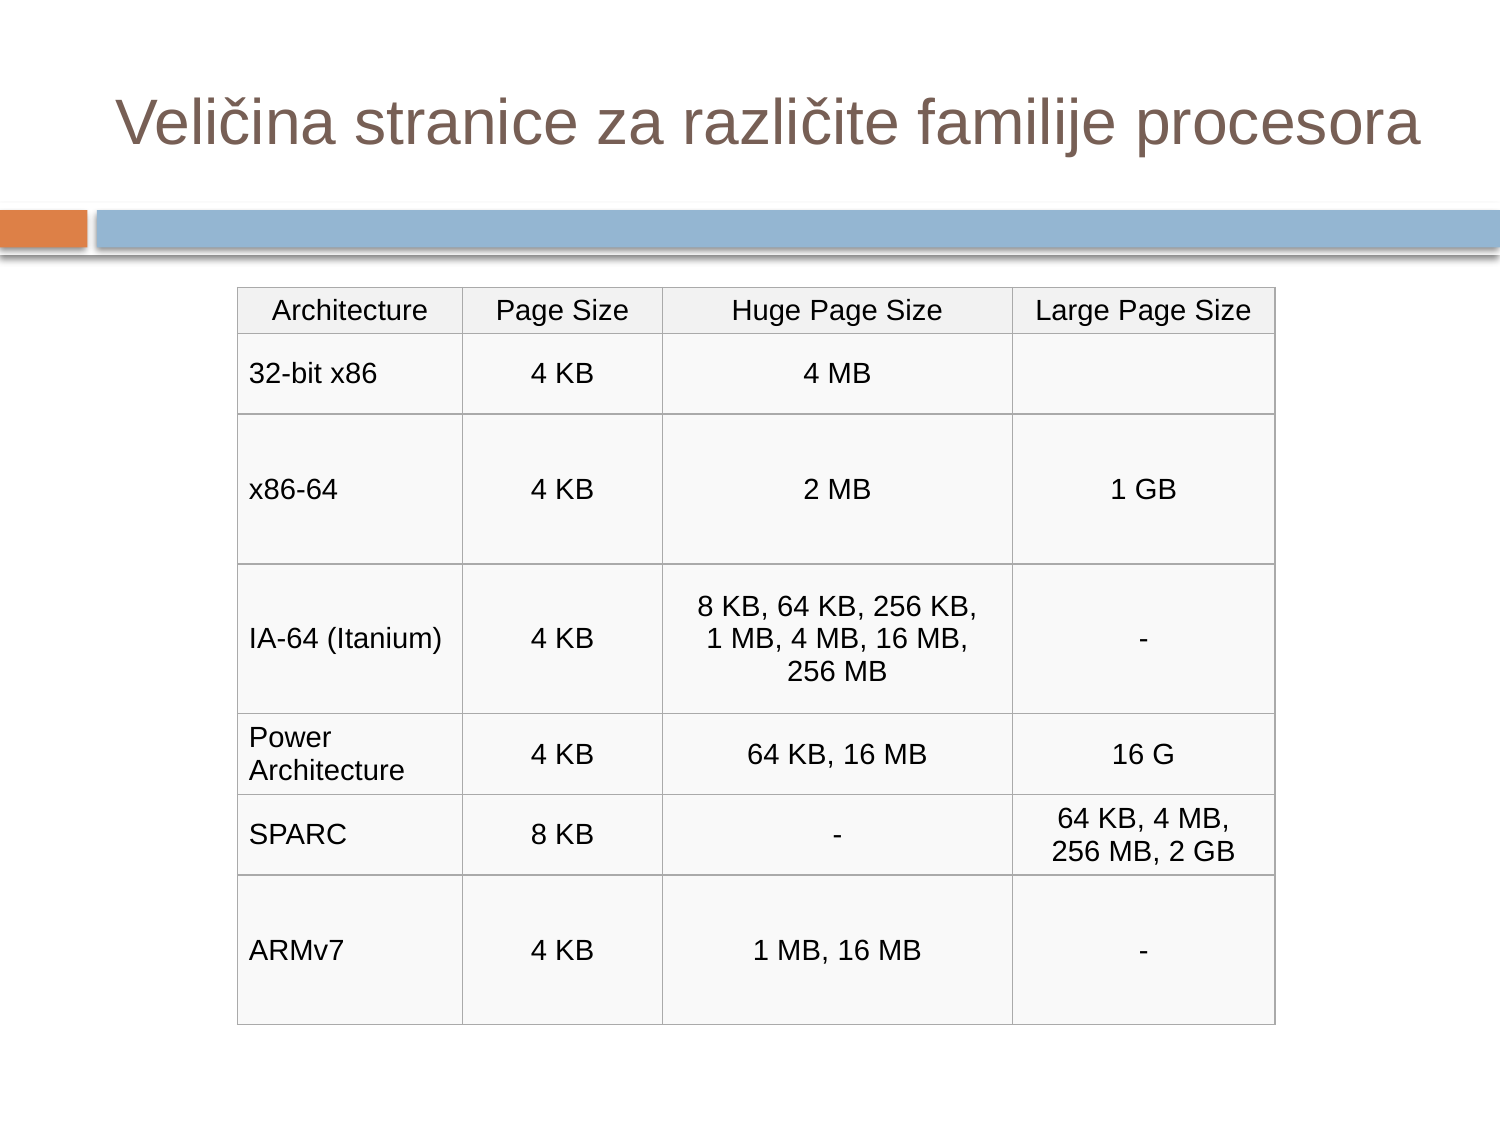

# Veličina stranice za različite familije procesora
| Architecture | Page Size | Huge Page Size | Large Page Size |
| --- | --- | --- | --- |
| 32-bit x86 | 4 KB | 4 MB |  |
| x86-64 | 4 KB | 2 MB | 1 GB |
| IA-64 (Itanium) | 4 KB | 8 KB, 64 KB, 256 KB, 1 MB, 4 MB, 16 MB, 256 MB | - |
| Power Architecture | 4 KB | 64 KB, 16 MB | 16 G |
| SPARC | 8 KB | - | 64 KB, 4 MB, 256 MB, 2 GB |
| ARMv7 | 4 KB | 1 MB, 16 MB | - |